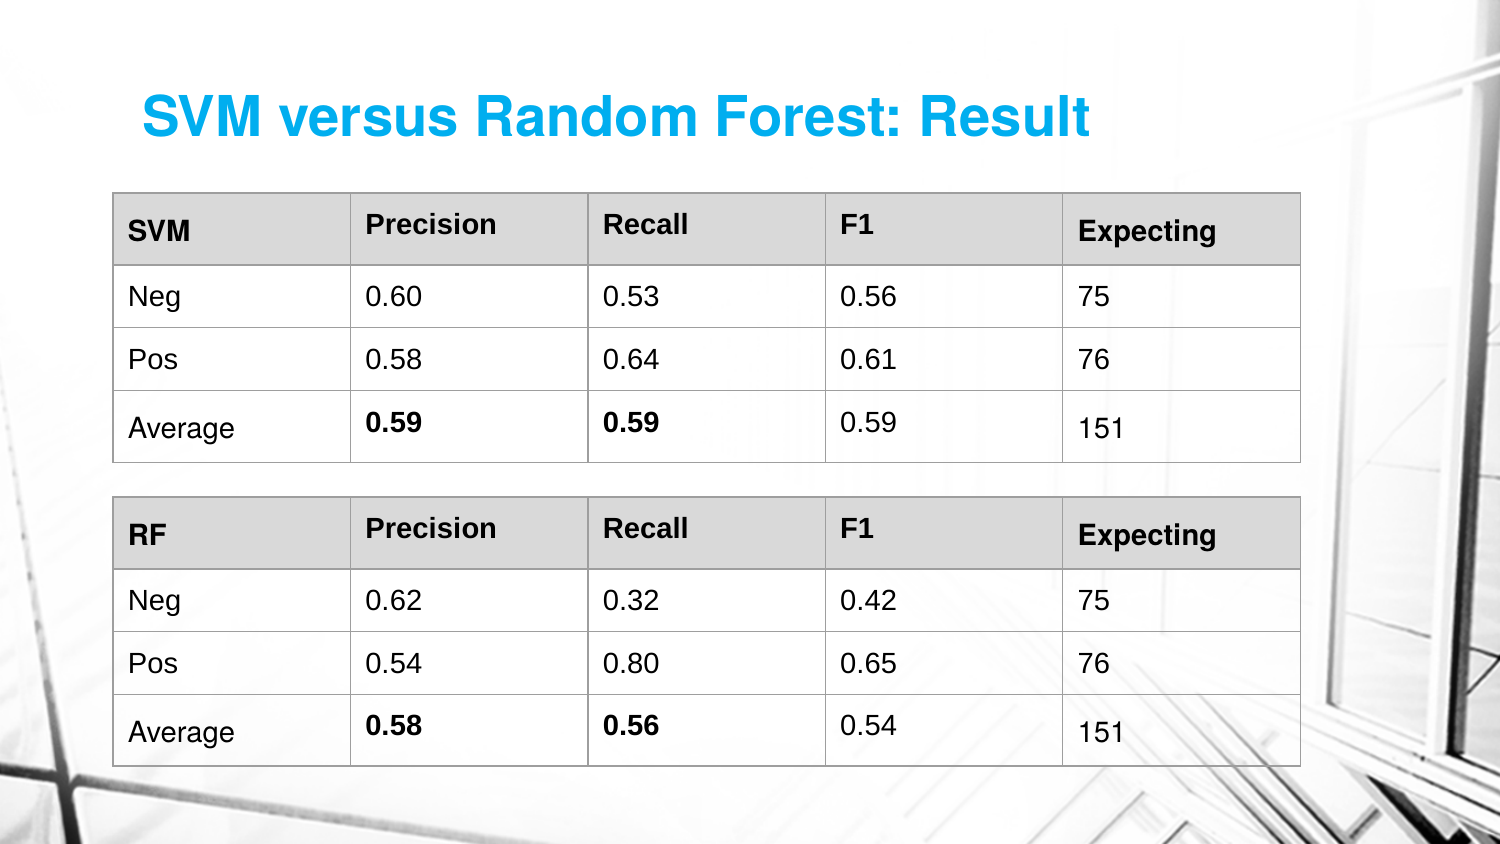

# SVM versus Random Forest: Result
| SVM | Precision | Recall | F1 | Expecting |
| --- | --- | --- | --- | --- |
| Neg | 0.60 | 0.53 | 0.56 | 75 |
| Pos | 0.58 | 0.64 | 0.61 | 76 |
| Average | 0.59 | 0.59 | 0.59 | 151 |
| RF | Precision | Recall | F1 | Expecting |
| --- | --- | --- | --- | --- |
| Neg | 0.62 | 0.32 | 0.42 | 75 |
| Pos | 0.54 | 0.80 | 0.65 | 76 |
| Average | 0.58 | 0.56 | 0.54 | 151 |